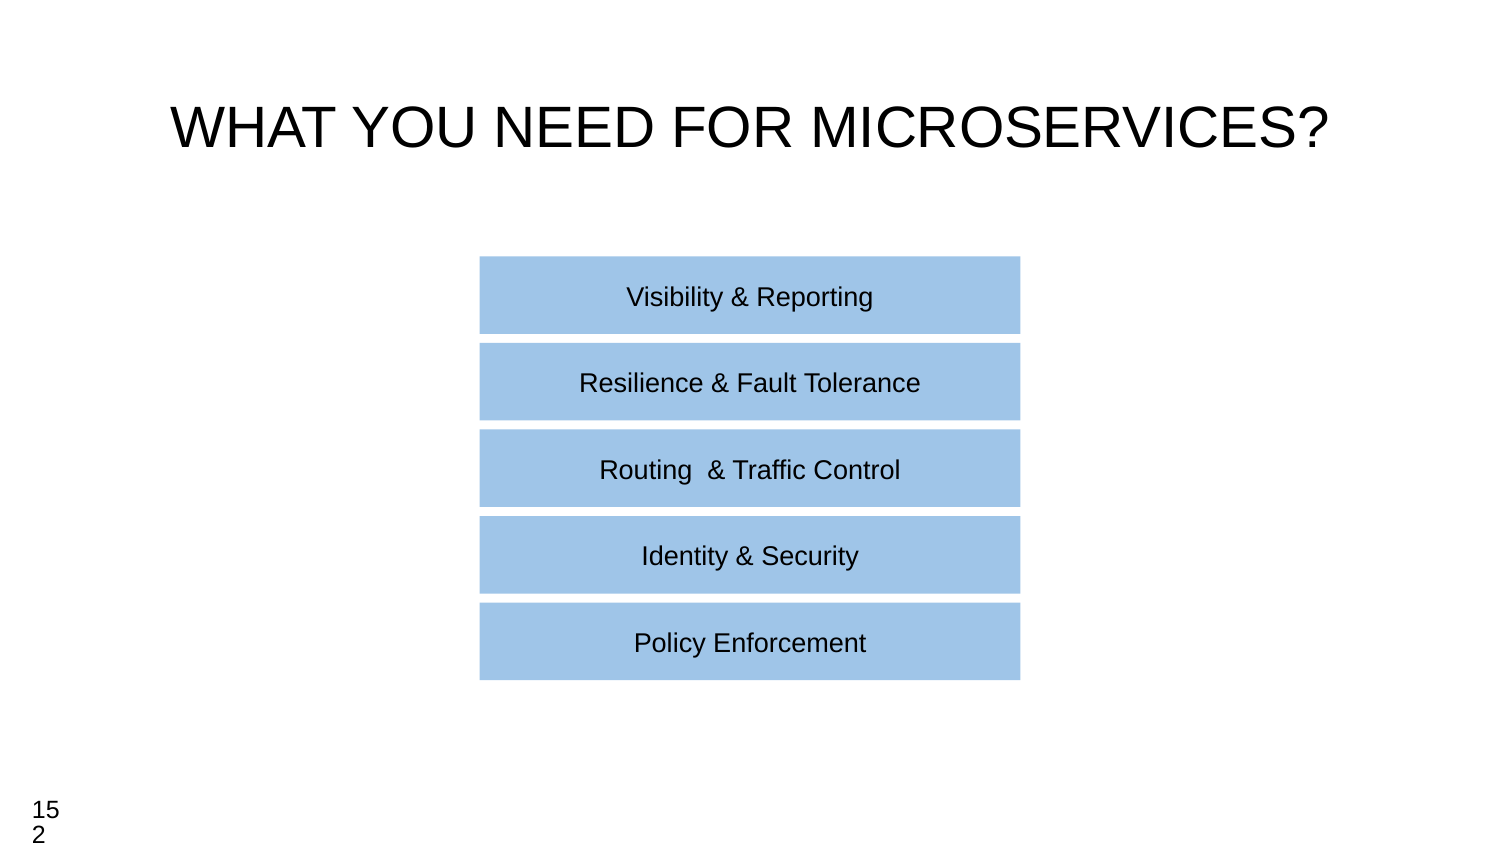

# WHAT YOU NEED FOR MICROSERVICES?
Visibility & Reporting
Resilience & Fault Tolerance
Routing  & Traffic Control
Identity & Security
Policy Enforcement
152